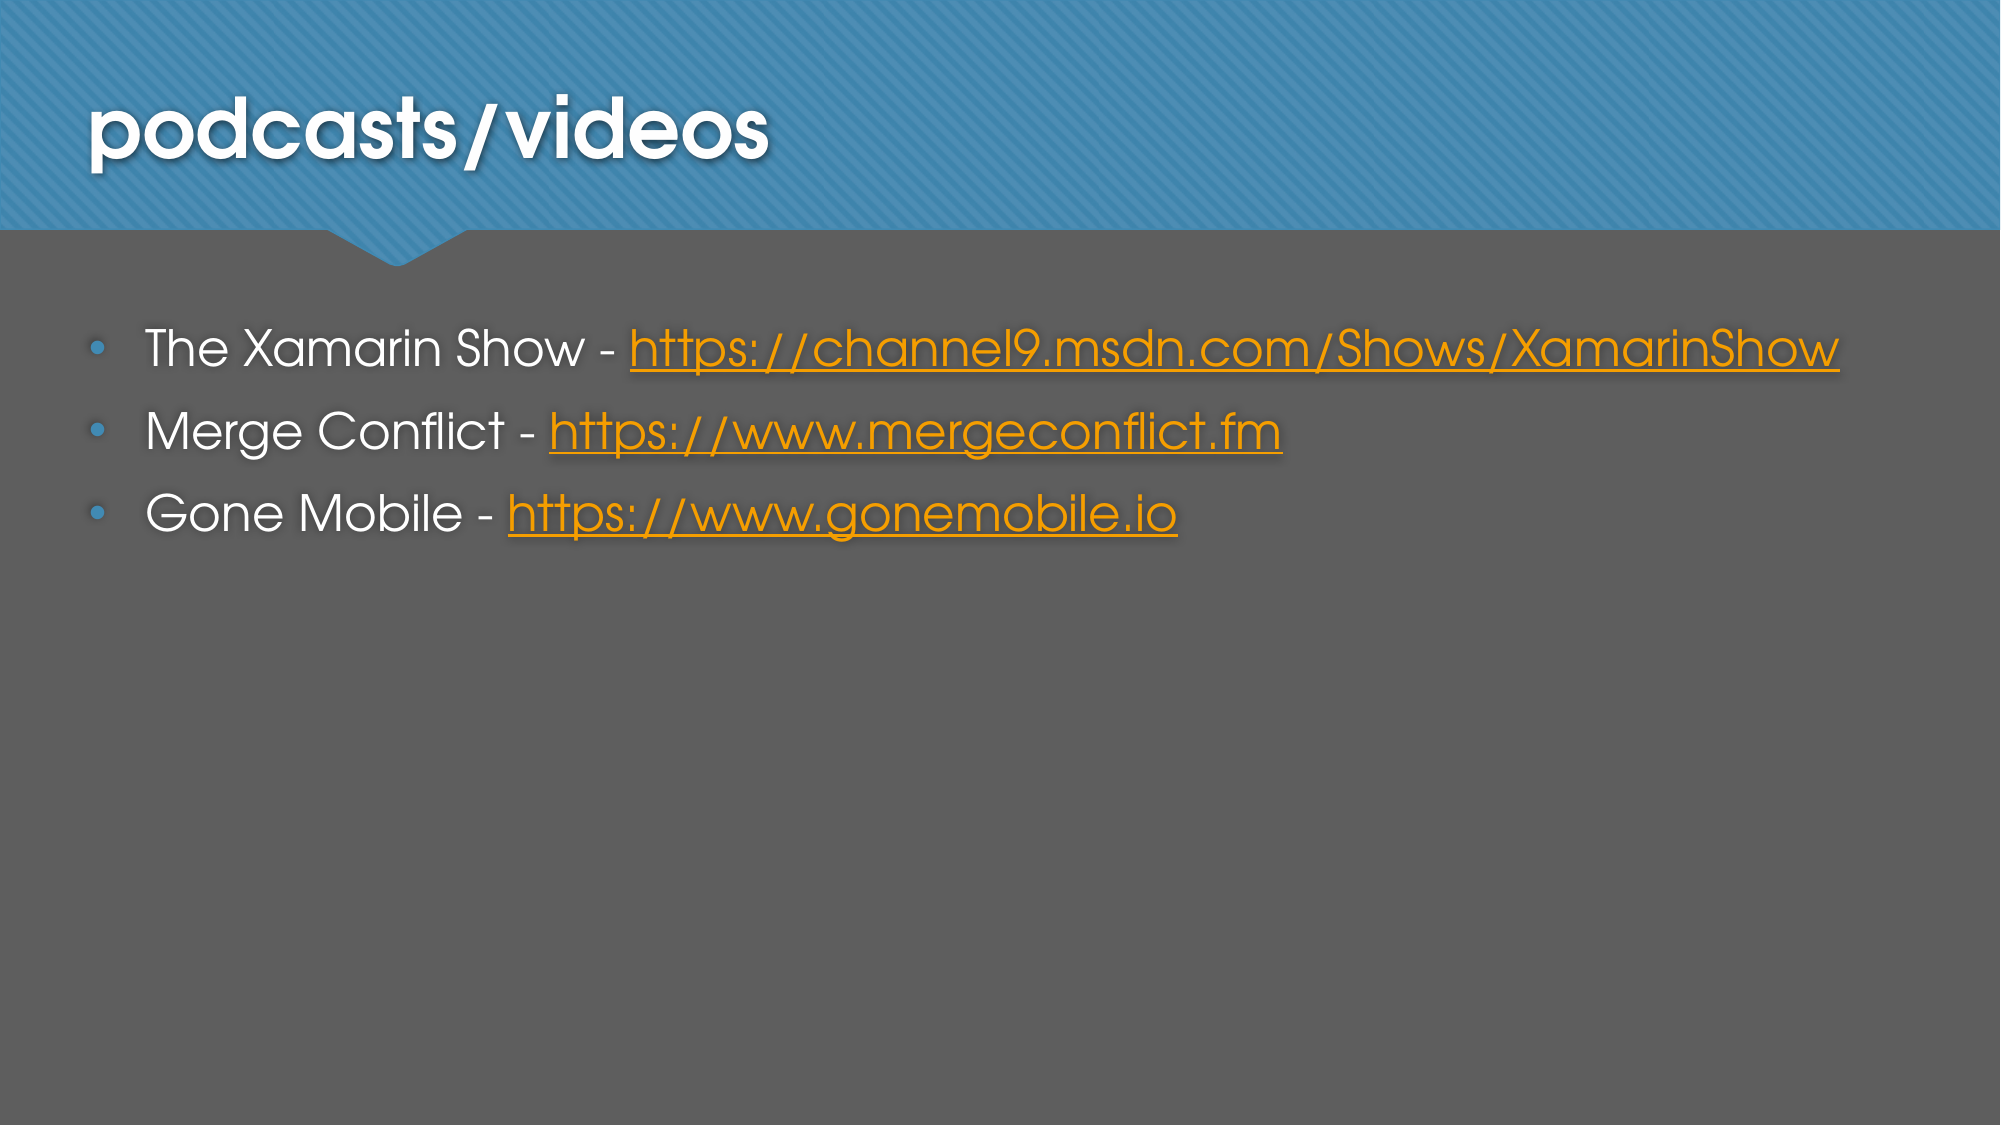

# podcasts/videos
The Xamarin Show - https://channel9.msdn.com/Shows/XamarinShow
Merge Conflict - https://www.mergeconflict.fm
Gone Mobile - https://www.gonemobile.io